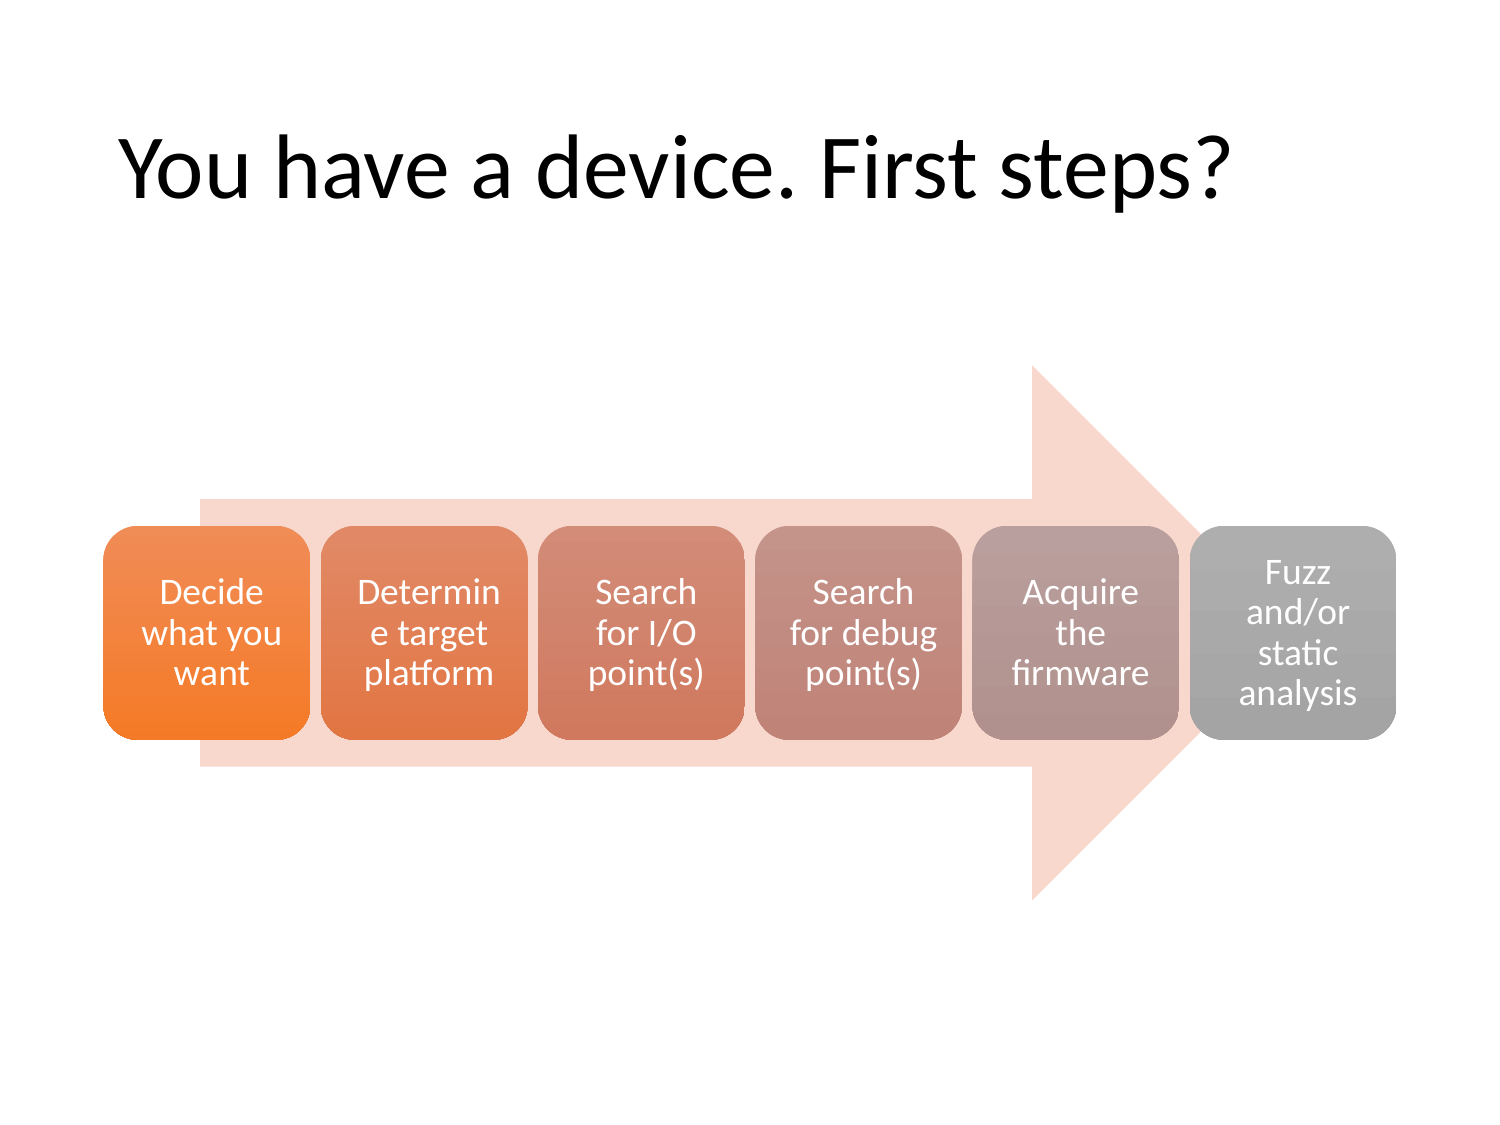

# You have a device. First steps?
Decide what you want
Determine target platform
Search for I/O point(s)
Search for debug point(s)
Acquire the firmware
Fuzz and/or static analysis